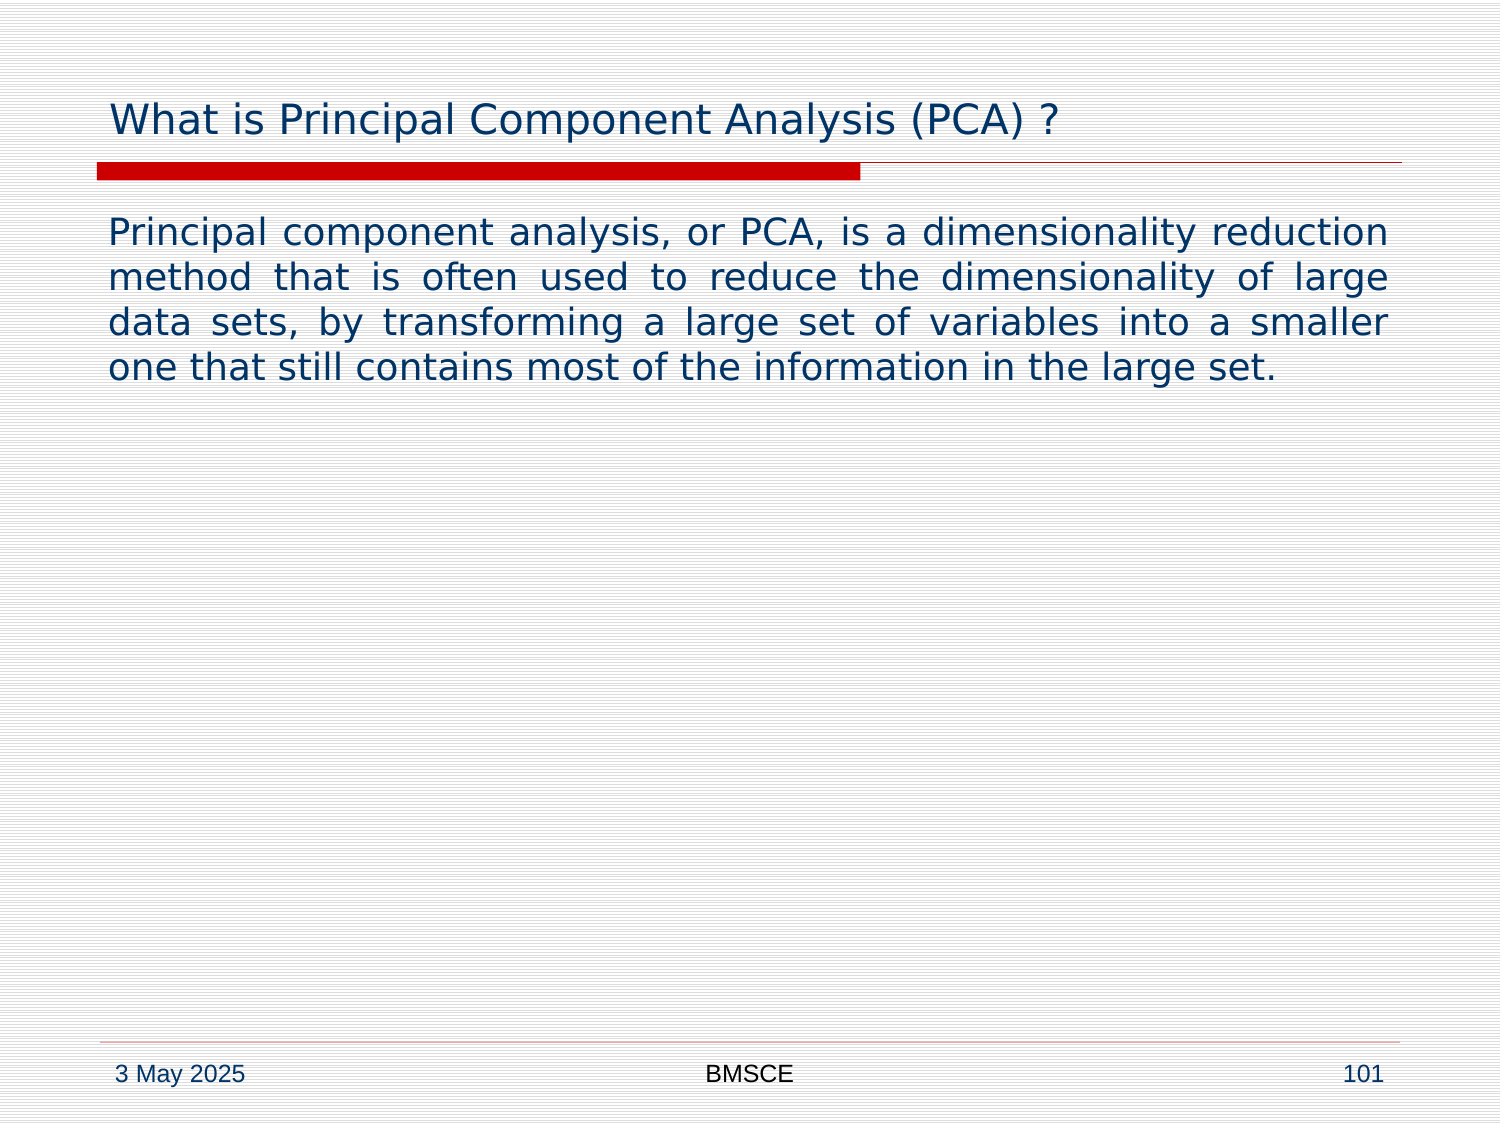

# What is Principal Component Analysis (PCA) ?
Principal component analysis, or PCA, is a dimensionality reduction method that is often used to reduce the dimensionality of large data sets, by transforming a large set of variables into a smaller one that still contains most of the information in the large set.
BMSCE
101
3 May 2025